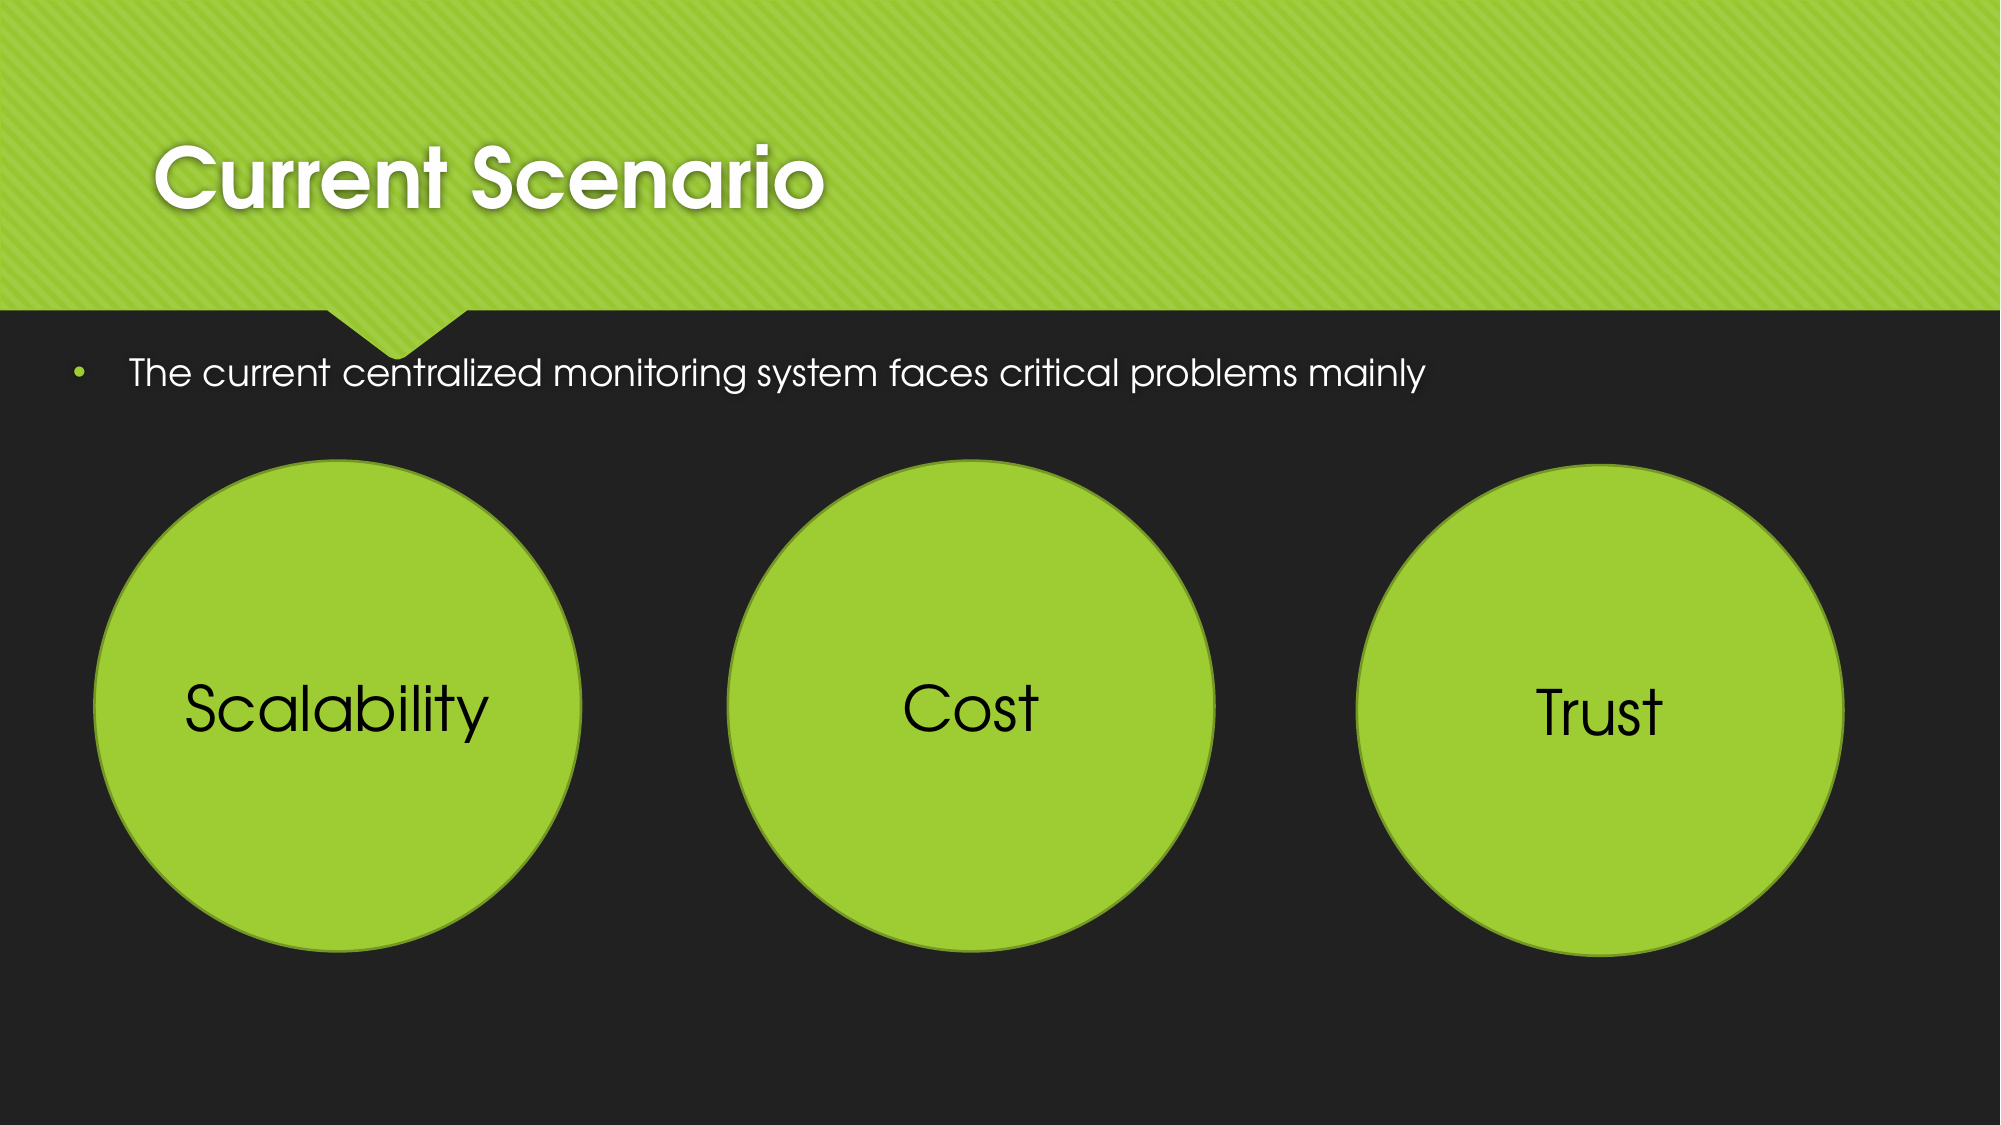

The current centralized monitoring system faces critical problems mainly
# Current Scenario
Scalability
Cost
Trust